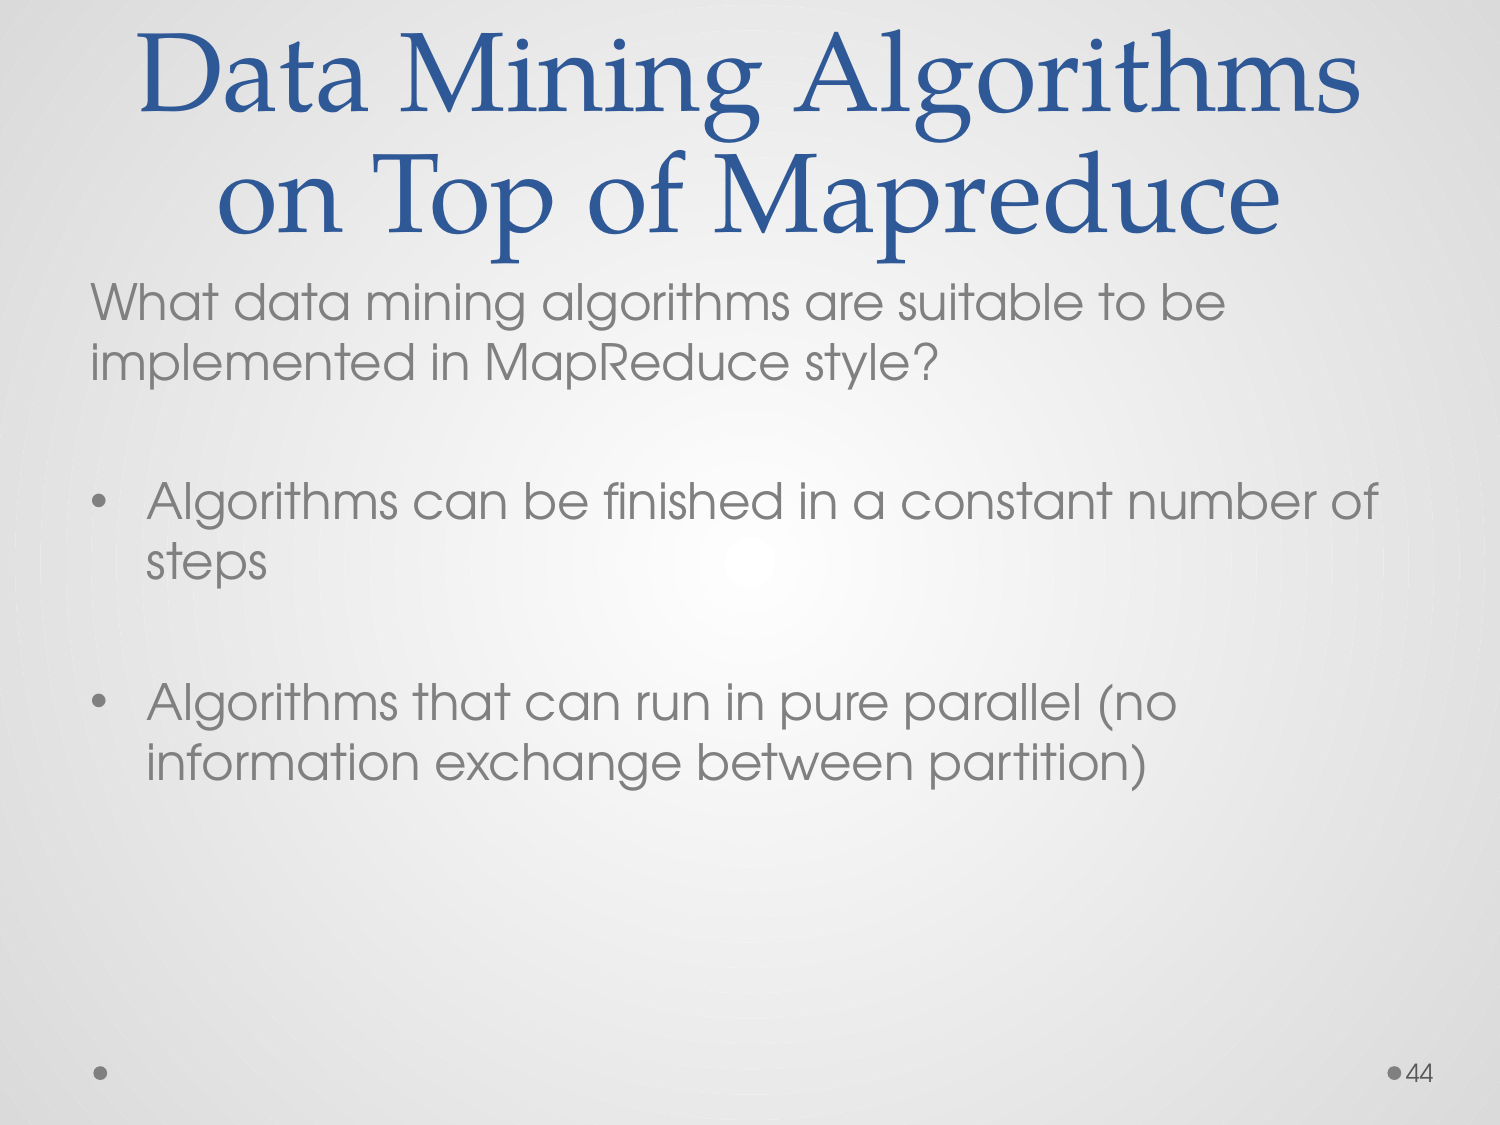

# Data Mining Algorithms on Top of Mapreduce
What data mining algorithms are suitable to be implemented in MapReduce style?

Algorithms can be finished in a constant number of steps

Algorithms that can run in pure parallel (no information exchange between partition)

44